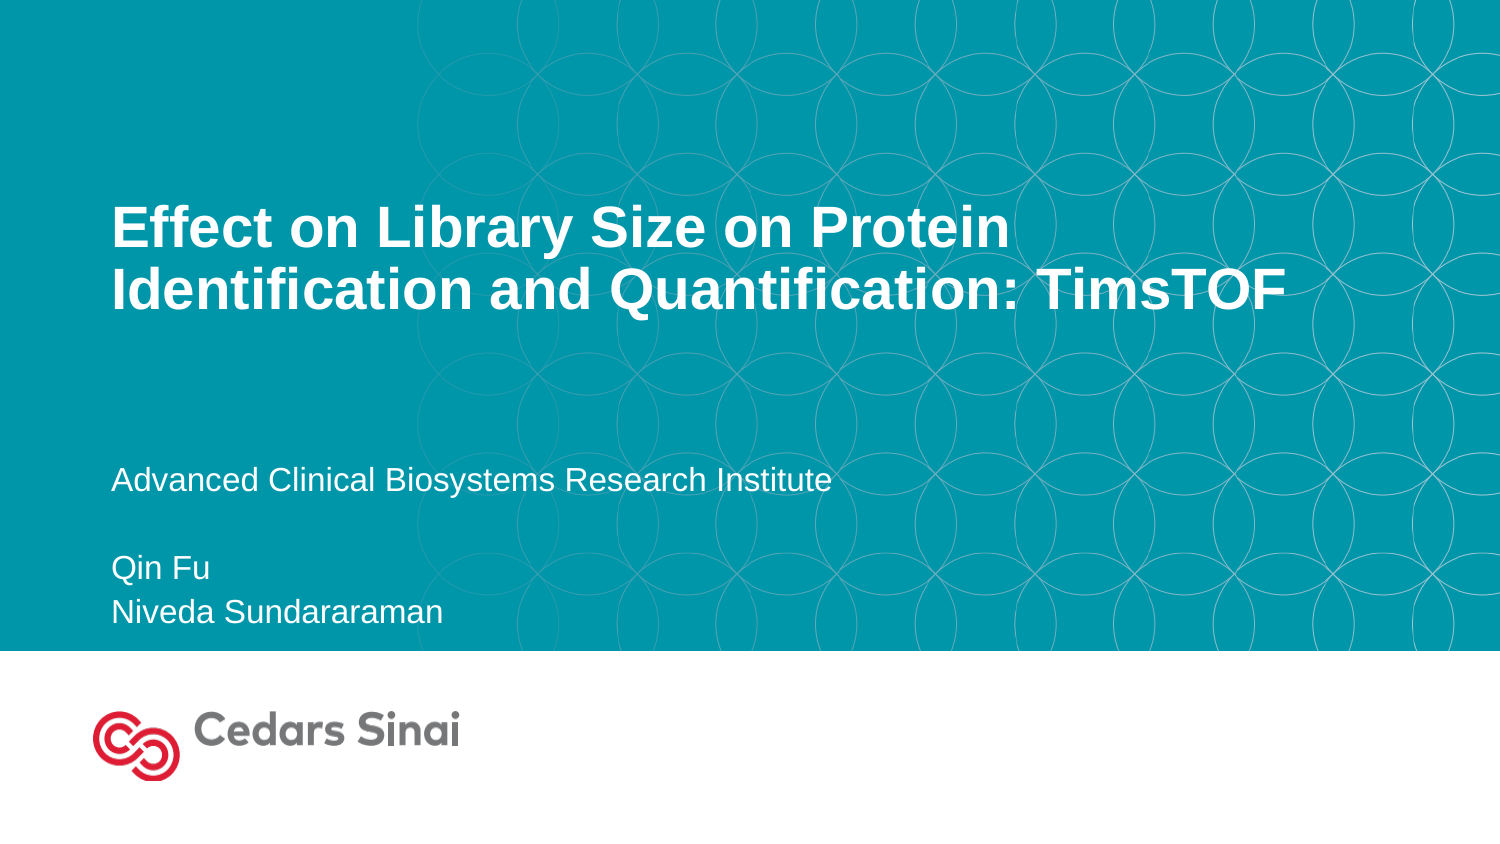

# Effect on Library Size on Protein Identification and Quantification: TimsTOF
Advanced Clinical Biosystems Research Institute

Qin Fu
Niveda Sundararaman